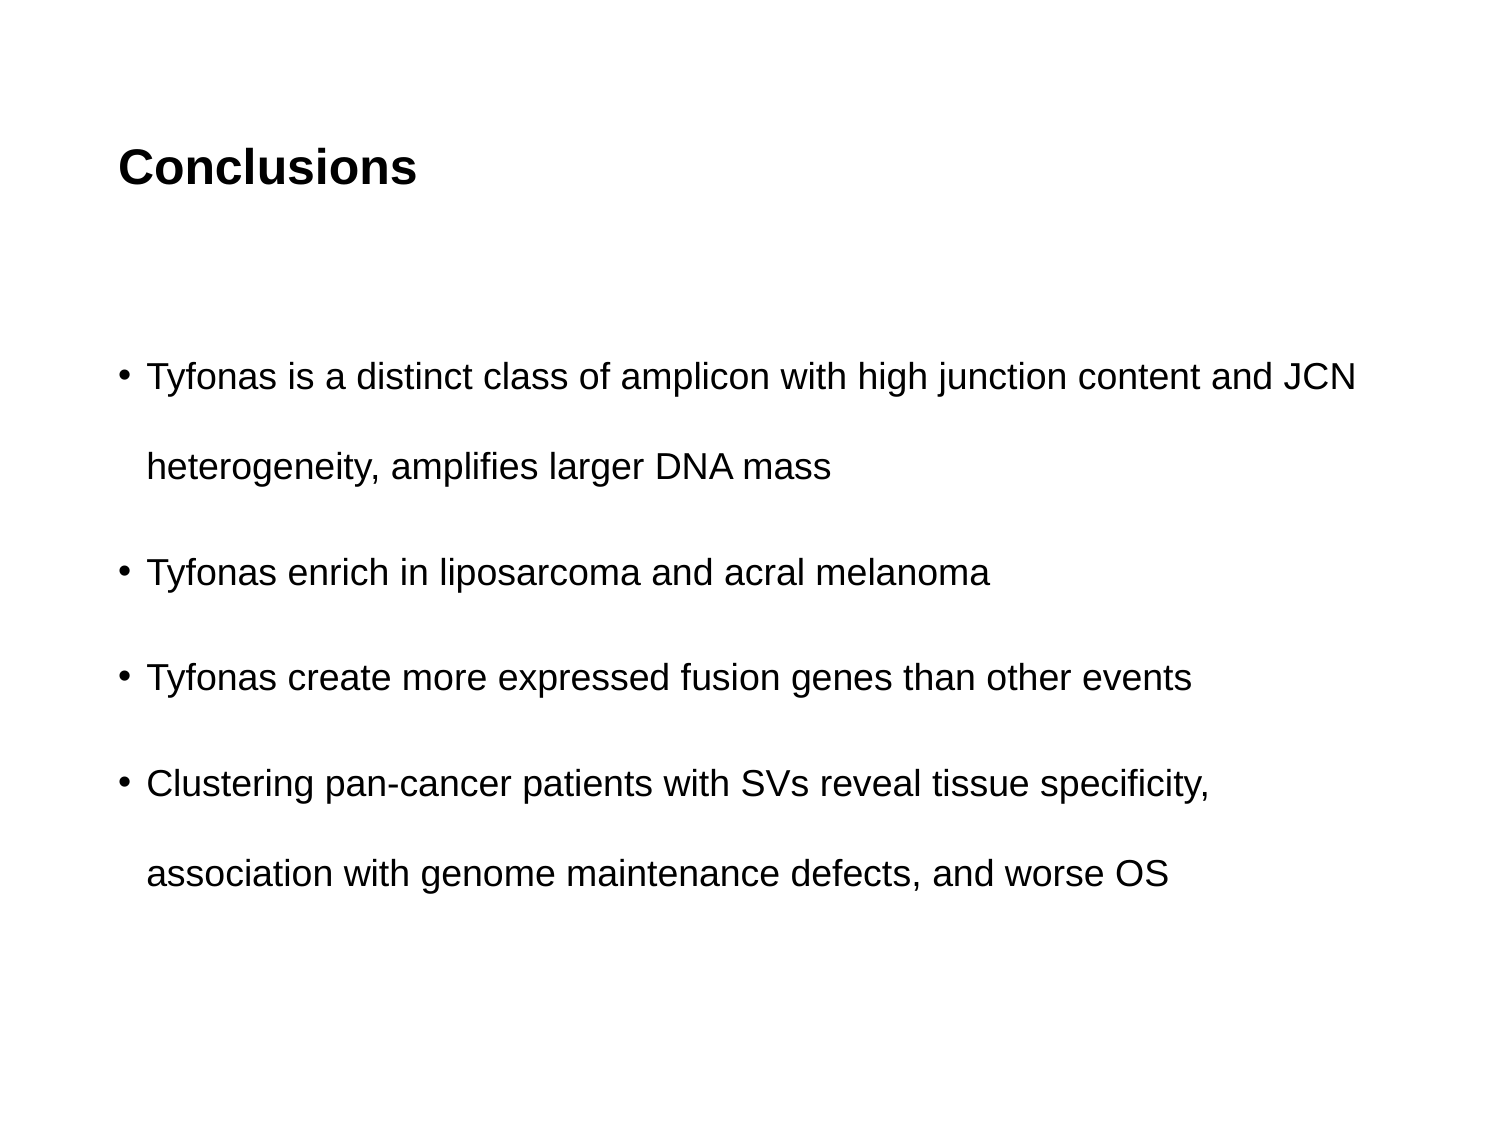

# Conclusions
Tyfonas is a distinct class of amplicon with high junction content and JCN heterogeneity, amplifies larger DNA mass
Tyfonas enrich in liposarcoma and acral melanoma
Tyfonas create more expressed fusion genes than other events
Clustering pan-cancer patients with SVs reveal tissue specificity, association with genome maintenance defects, and worse OS